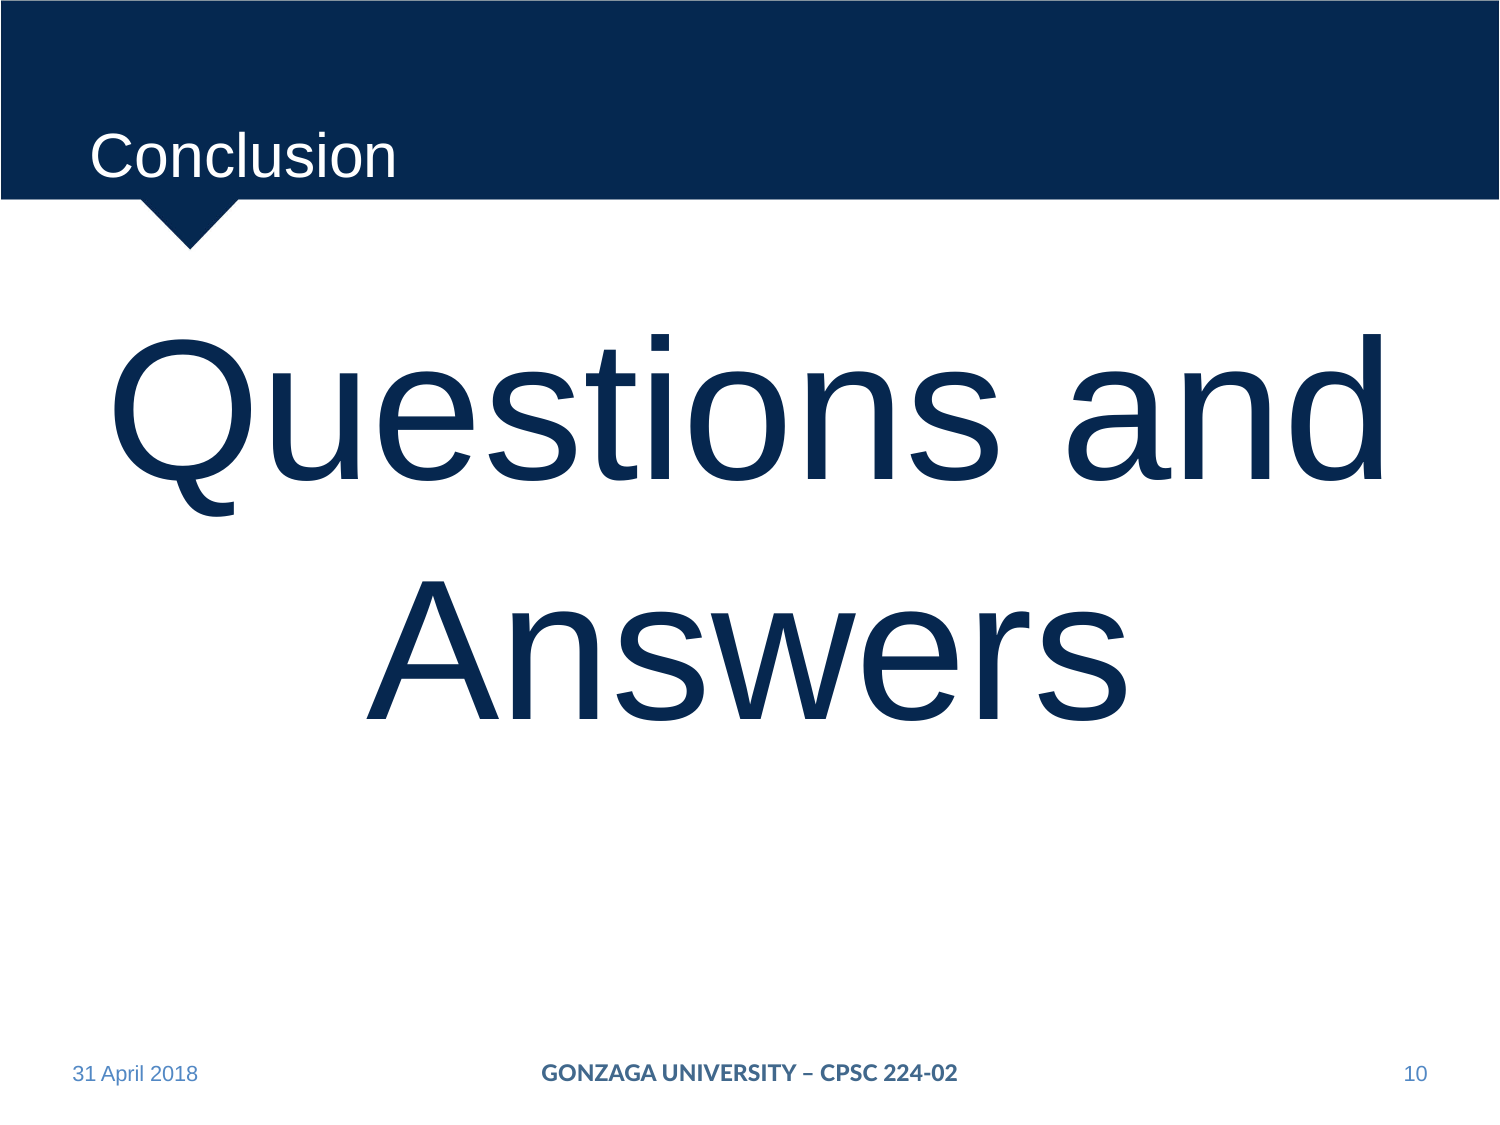

# Conclusion
Questions and Answers
31 April 2018
GONZAGA UNIVERSITY – CPSC 224-02
10